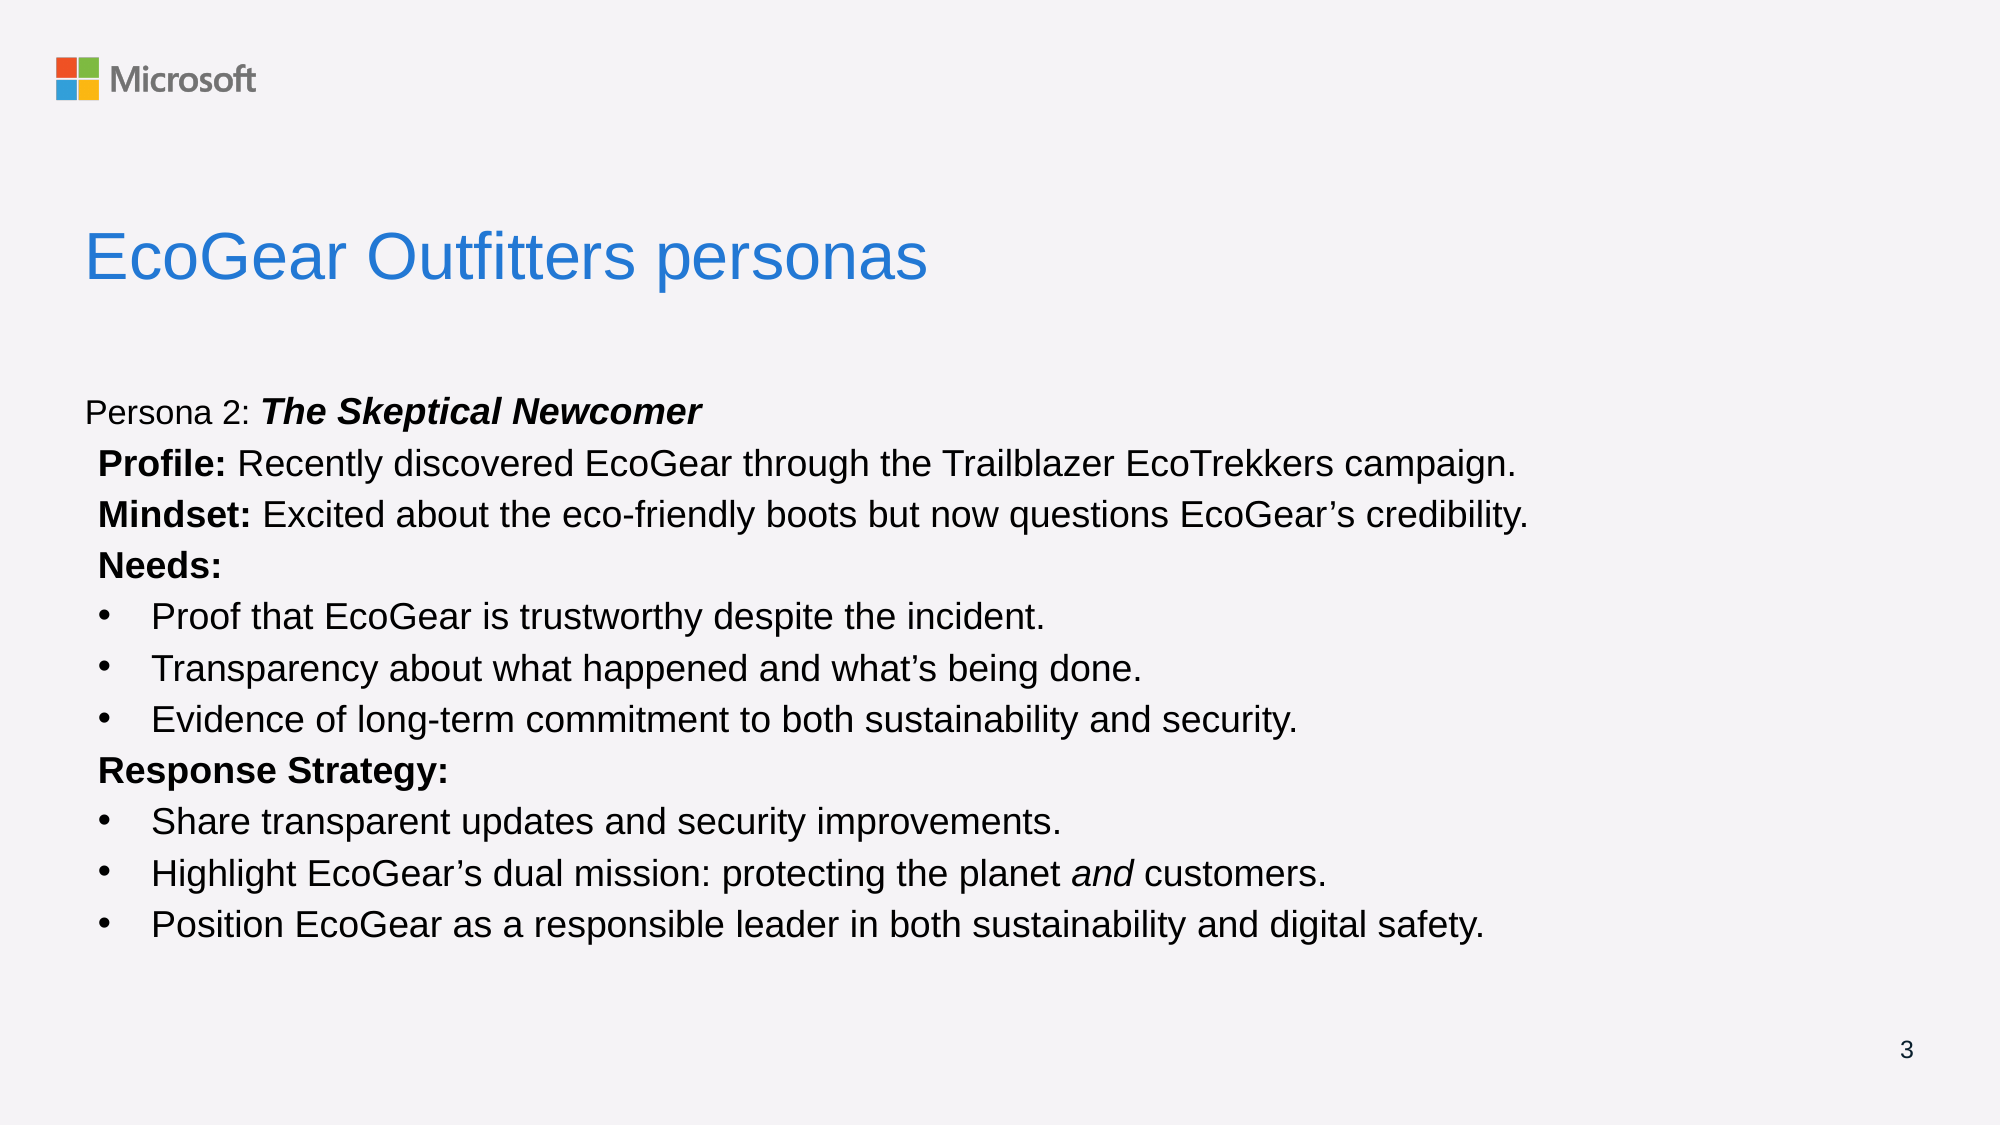

# EcoGear Outfitters personas
Persona 2: The Skeptical Newcomer
Profile: Recently discovered EcoGear through the Trailblazer EcoTrekkers campaign.
Mindset: Excited about the eco-friendly boots but now questions EcoGear’s credibility.
Needs:
Proof that EcoGear is trustworthy despite the incident.
Transparency about what happened and what’s being done.
Evidence of long-term commitment to both sustainability and security.
Response Strategy:
Share transparent updates and security improvements.
Highlight EcoGear’s dual mission: protecting the planet and customers.
Position EcoGear as a responsible leader in both sustainability and digital safety.

3